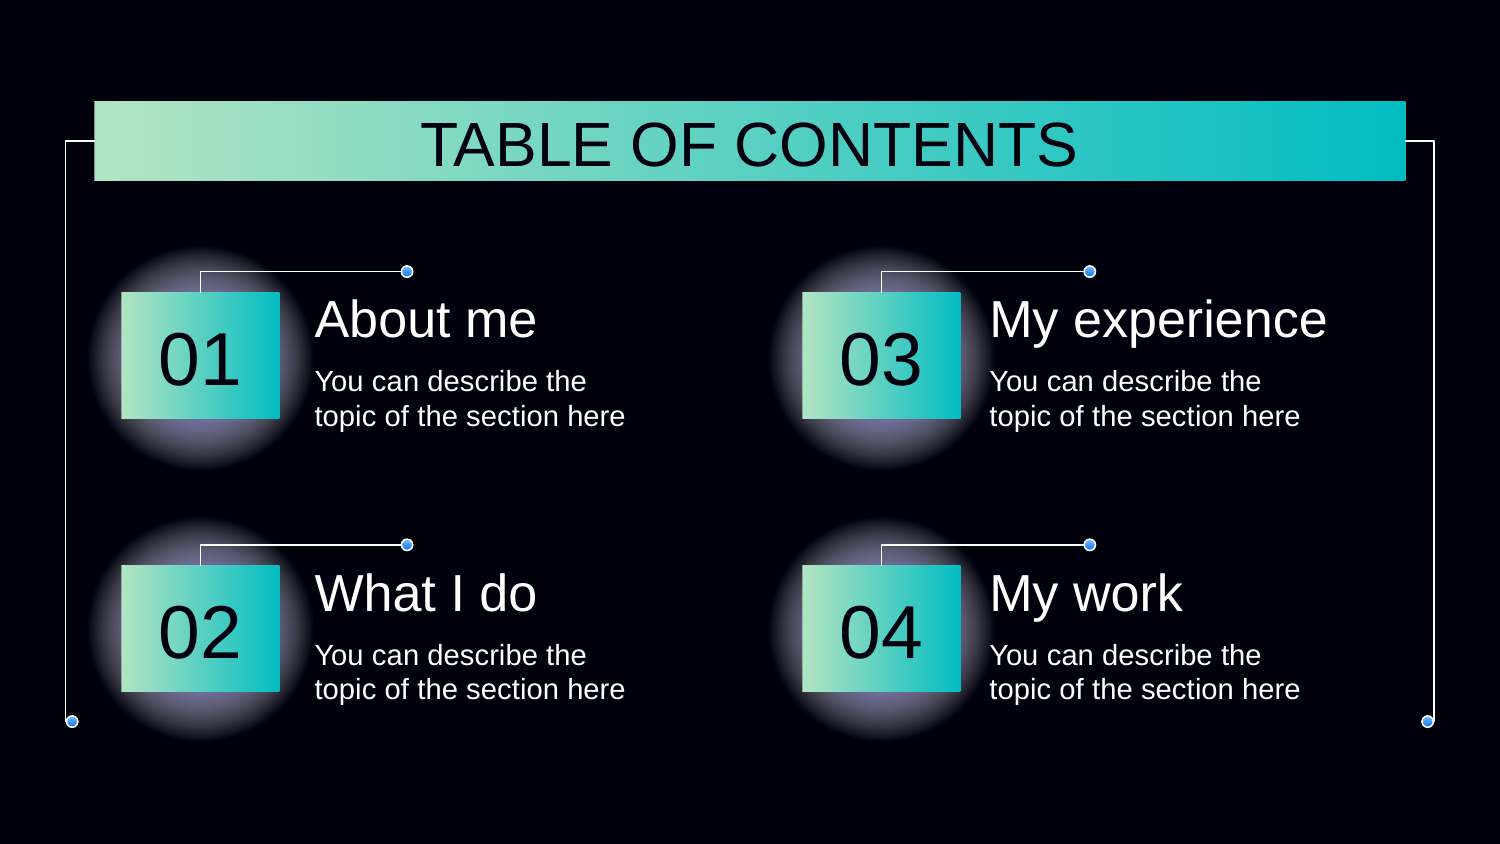

# TABLE OF CONTENTS

About me
My experience

01
03
You can describe the topic of the section here
You can describe the topic of the section here

My work
What I do

02
04
You can describe the topic of the section here
You can describe the topic of the section here